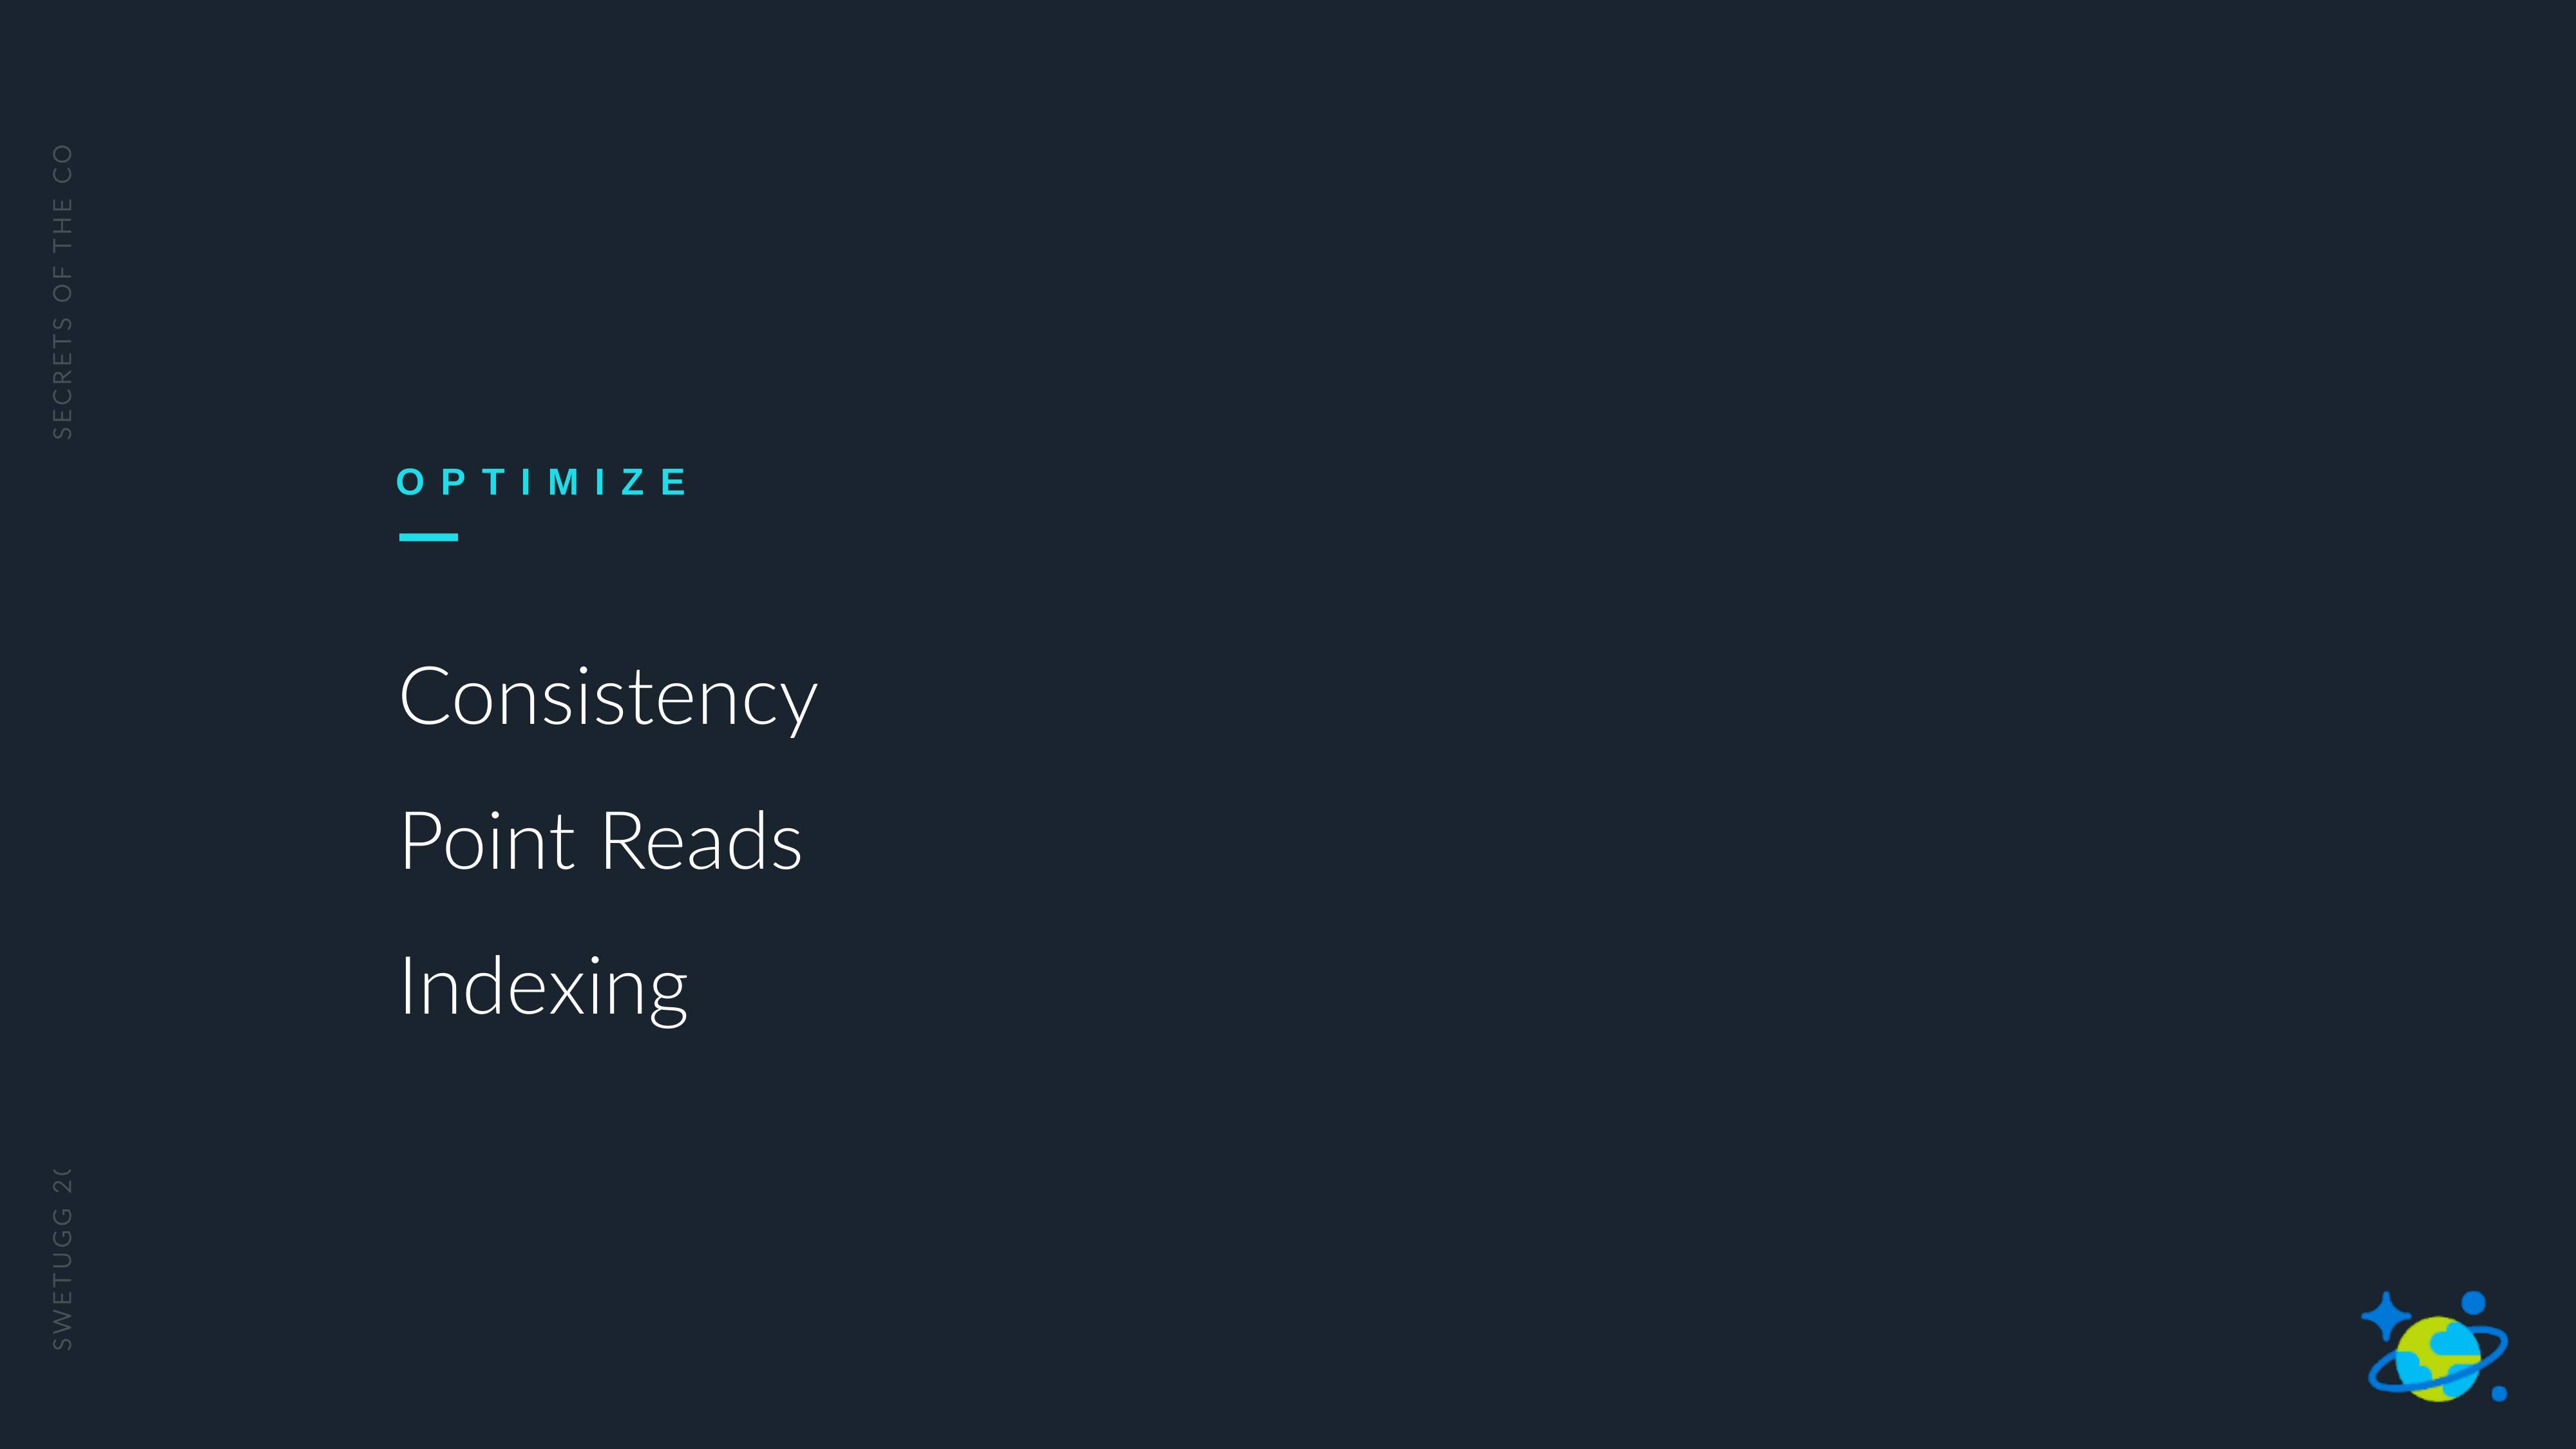

23
SECRETS OF THE COSMOS
OPTIMIZE

Consistency
Point Reads
Indexing
SWETUGG 2020